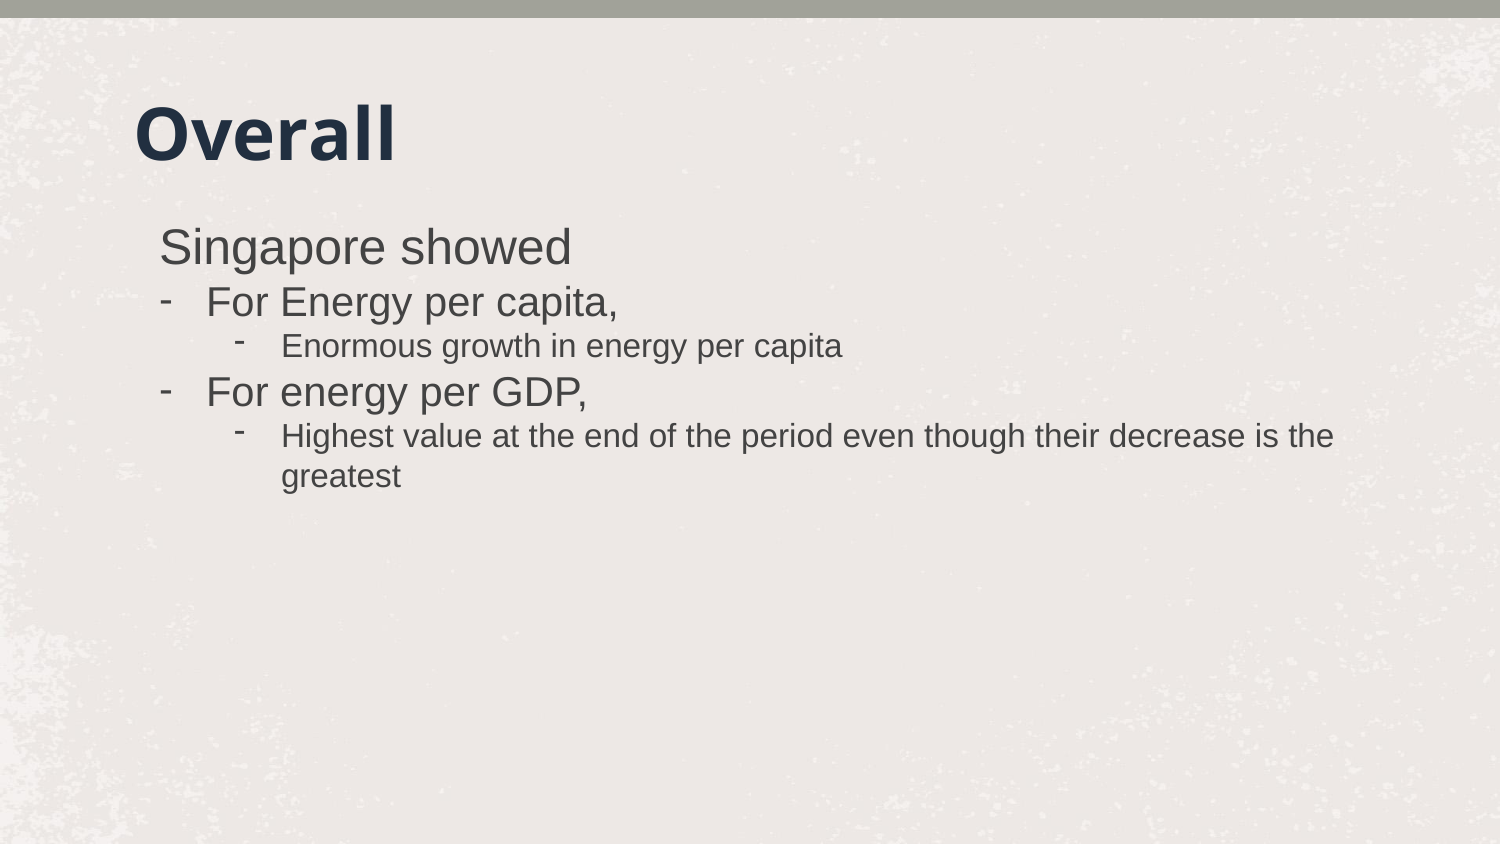

# Overall
Singapore showed
For Energy per capita,
Enormous growth in energy per capita
For energy per GDP,
Highest value at the end of the period even though their decrease is the greatest